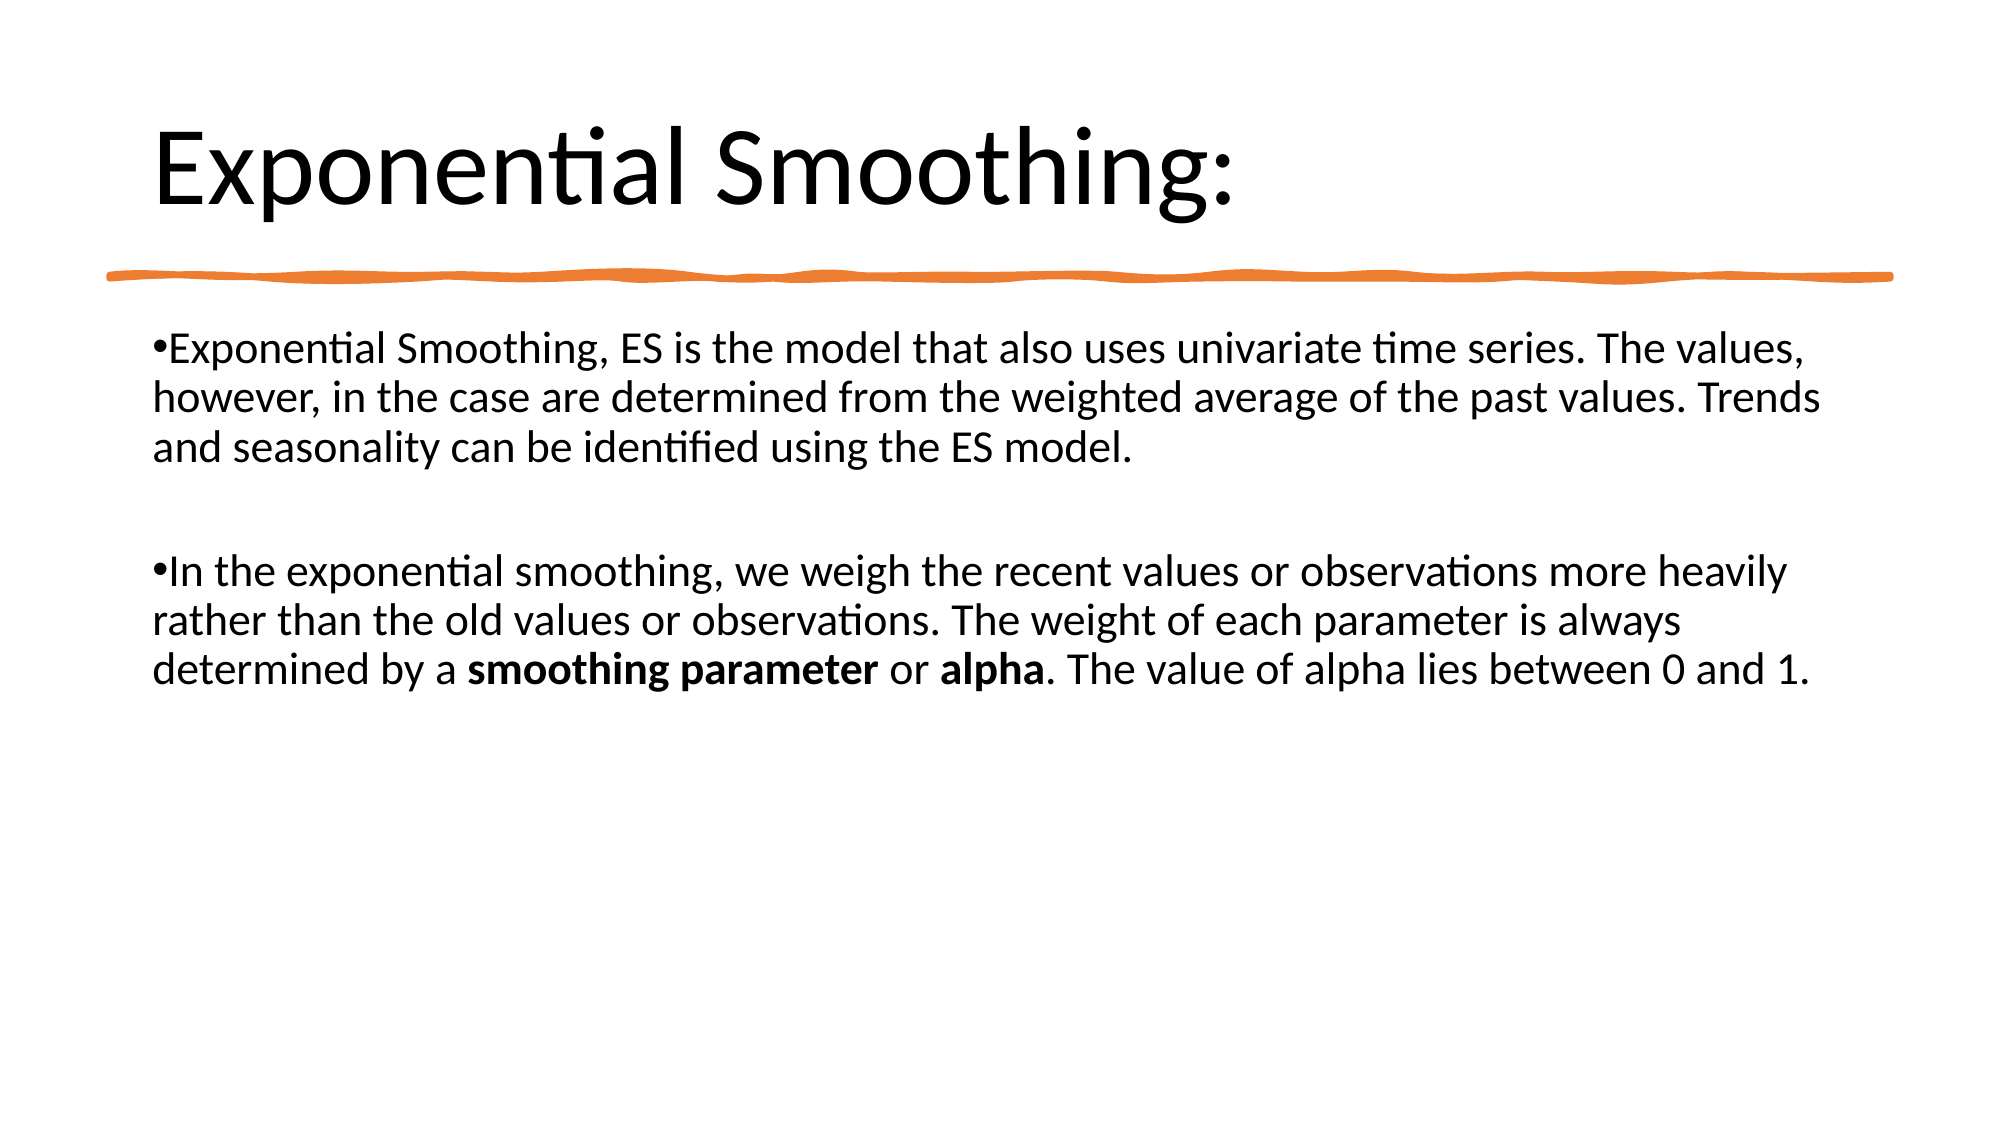

Exponential Smoothing:

Exponential Smoothing, ES is the model that also uses univariate time series. The values, however, in the case are determined from the weighted average of the past values. Trends and seasonality can be identified using the ES model.

In the exponential smoothing, we weigh the recent values or observations more heavily rather than the old values or observations. The weight of each parameter is always determined by a smoothing parameter or alpha. The value of alpha lies between 0 and 1.